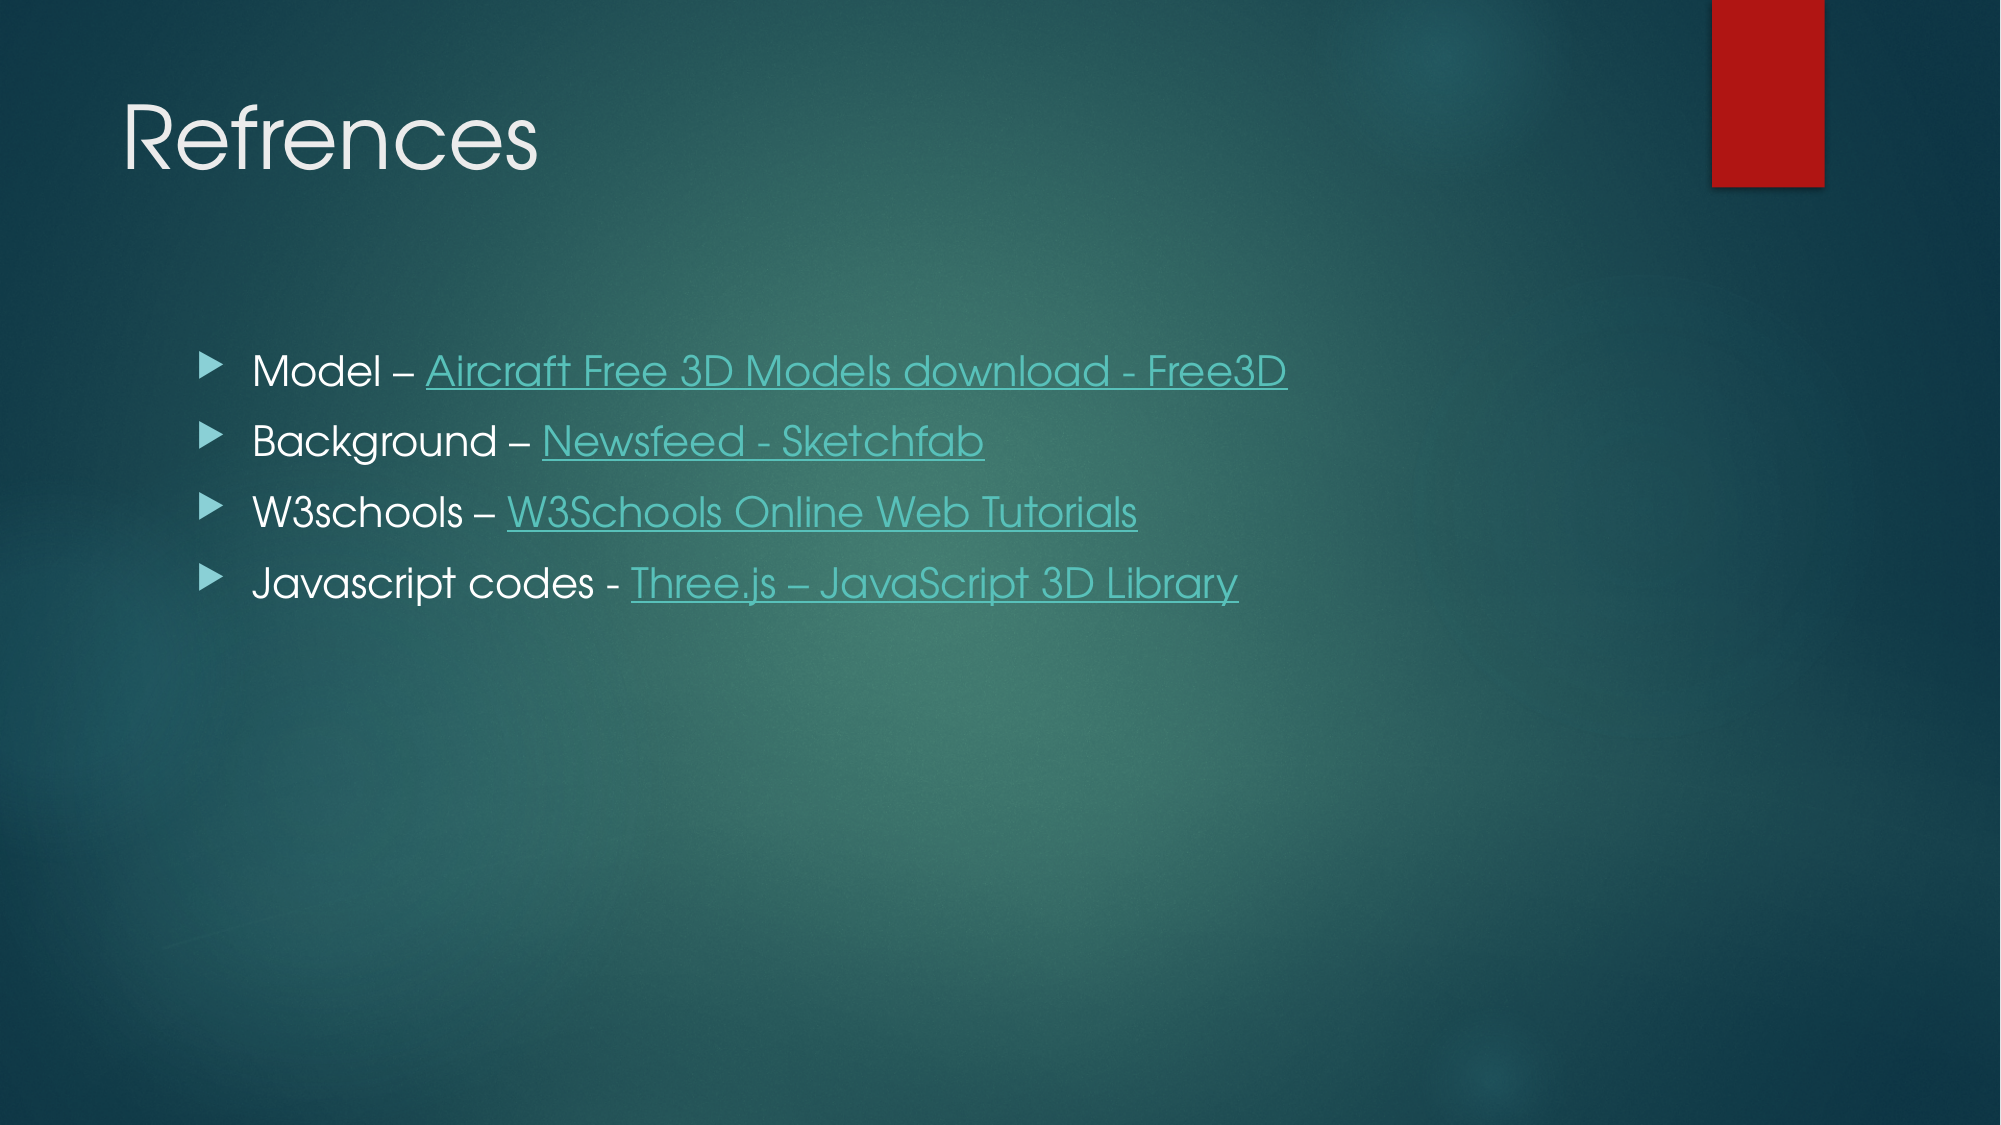

# Refrences
Model – Aircraft Free 3D Models download - Free3D
Background – Newsfeed - Sketchfab
W3schools – W3Schools Online Web Tutorials
Javascript codes - Three.js – JavaScript 3D Library